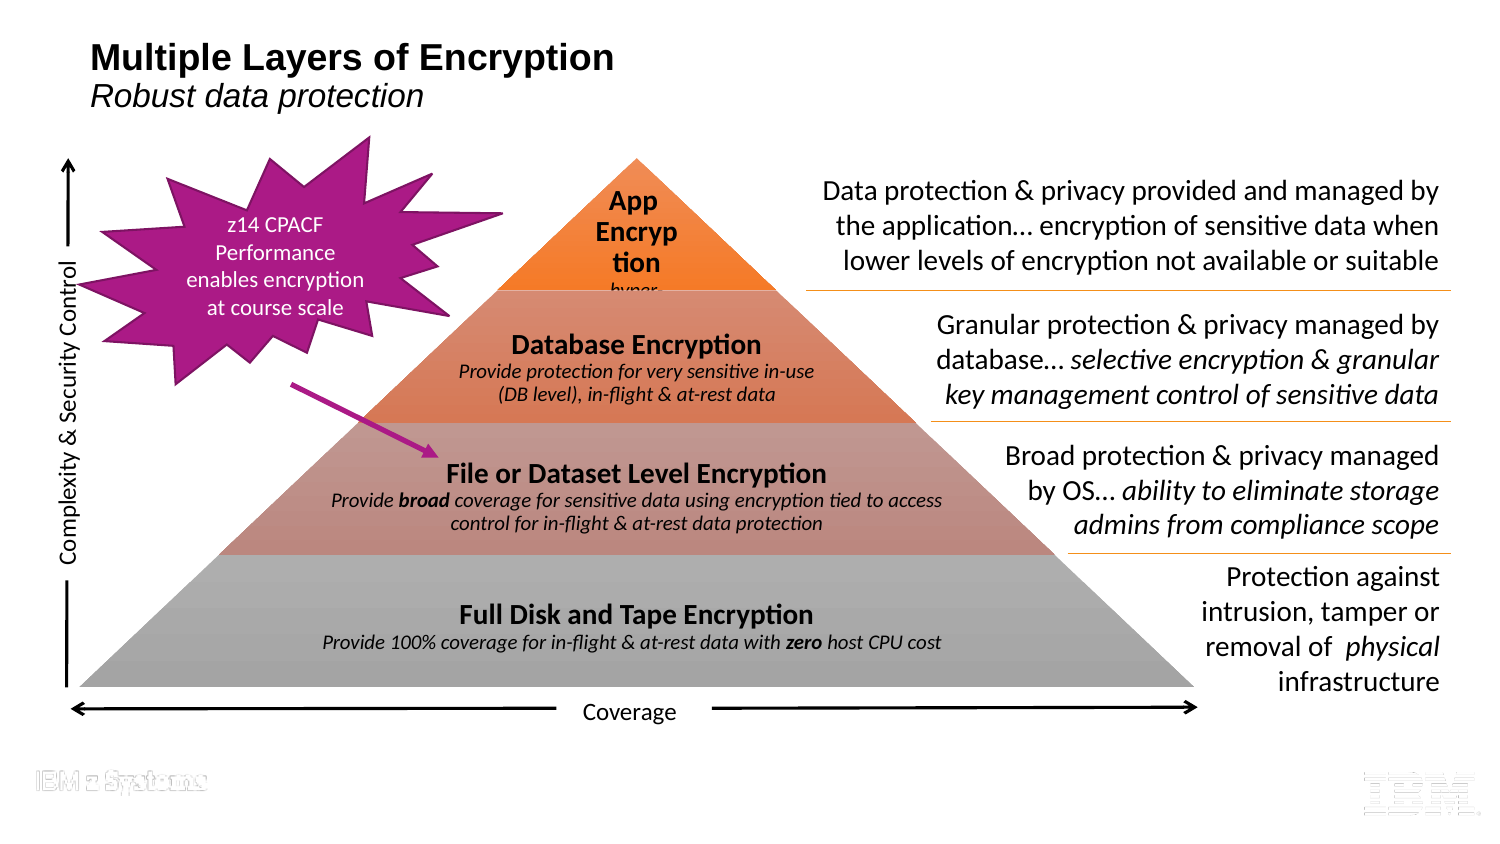

# Multiple Layers of Encryption Robust data protection
z14 CPACF Performance enables encryption at course scale
Complexity & Security Control

App
Encryption
hyper-sensitive data
Database Encryption
Provide protection for very sensitive in-use (DB level), in-flight & at-rest data
File or Dataset Level Encryption
Provide broad coverage for sensitive data using encryption tied to access control for in-flight & at-rest data protection
Full Disk and Tape Encryption
Provide 100% coverage for in-flight & at-rest data with zero host CPU cost
Data protection & privacy provided and managed by the application… encryption of sensitive data when lower levels of encryption not available or suitable
Granular protection & privacy managed by database… selective encryption & granular key management control of sensitive data
Broad protection & privacy managed by OS… ability to eliminate storage admins from compliance scope
Protection against intrusion, tamper or removal of  physical infrastructure
Coverage